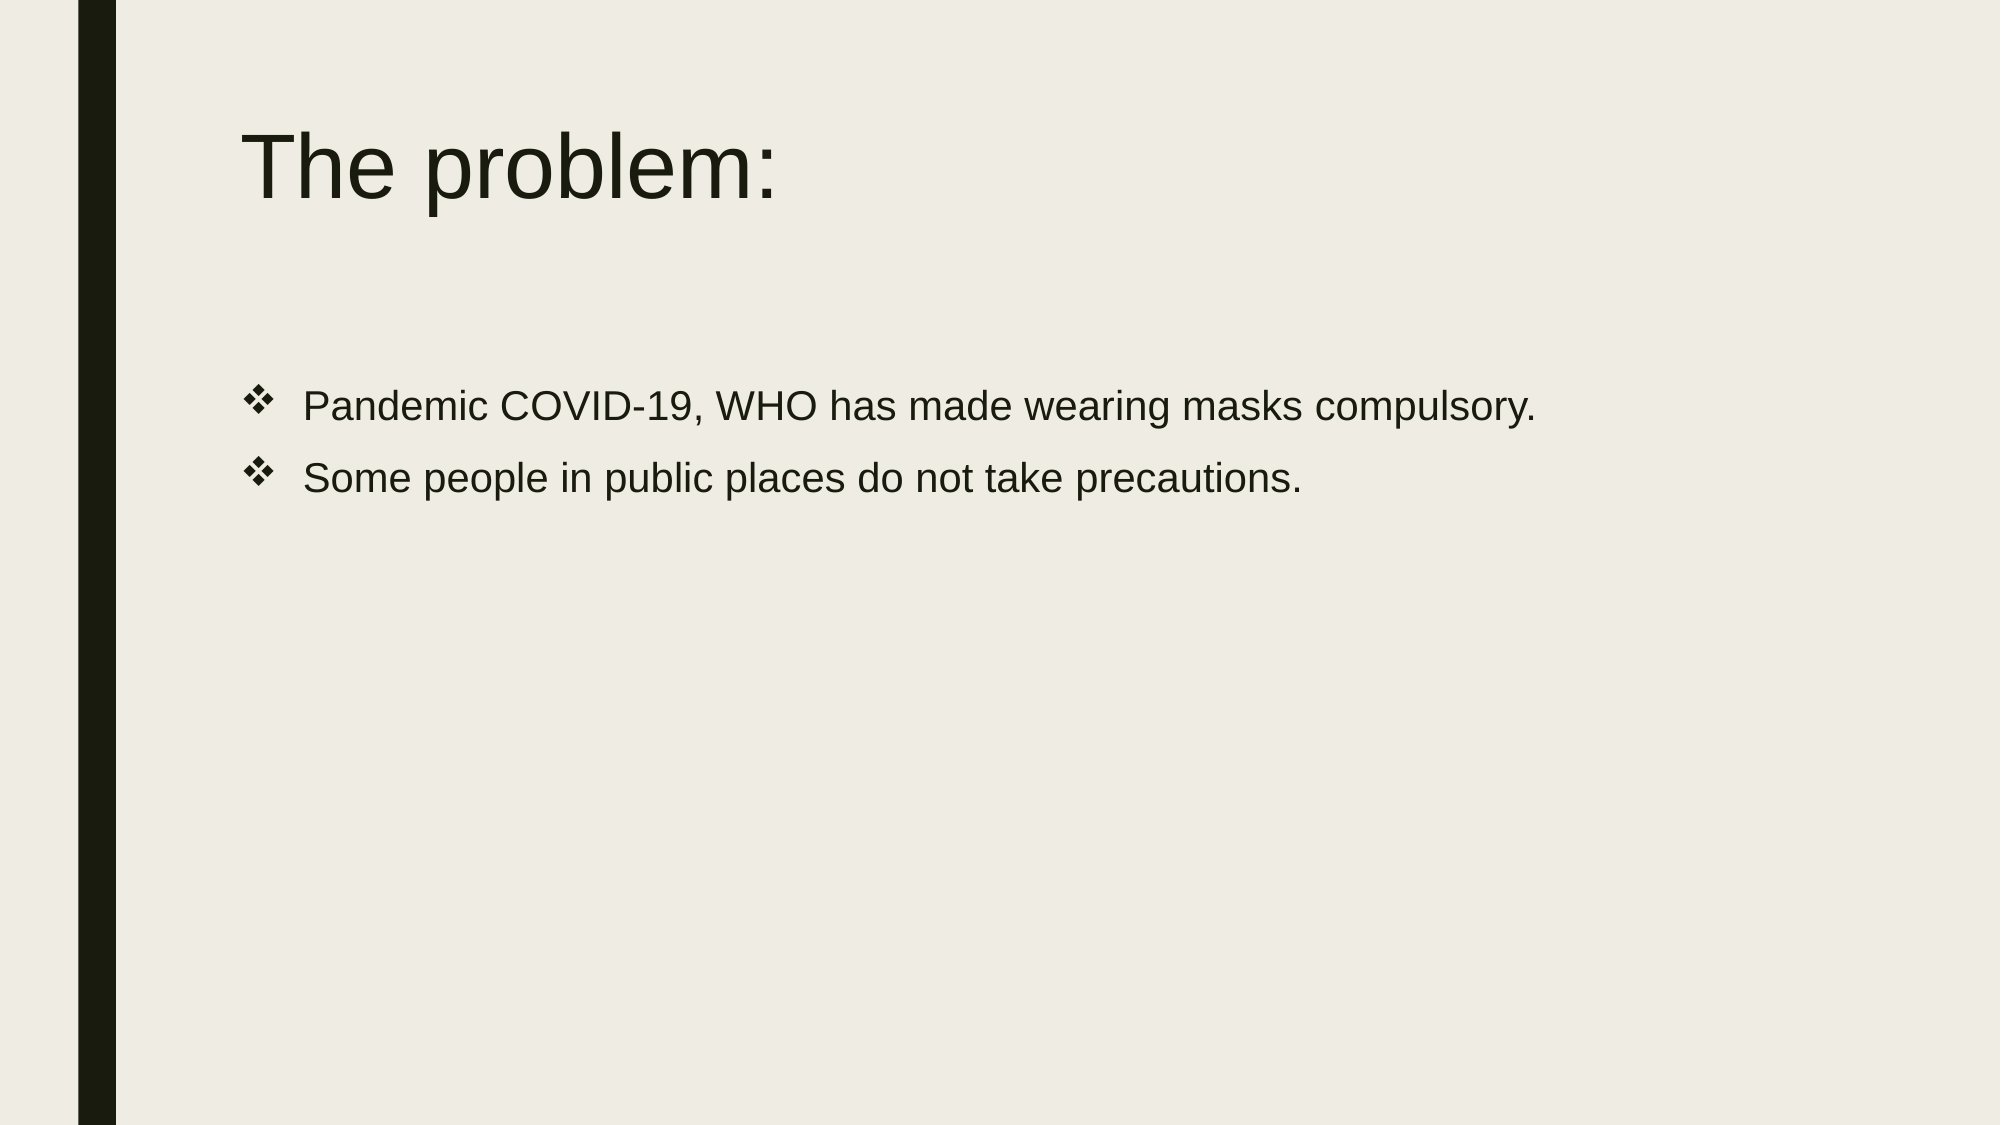

# The problem:
Pandemic COVID-19, WHO has made wearing masks compulsory.
Some people in public places do not take precautions.